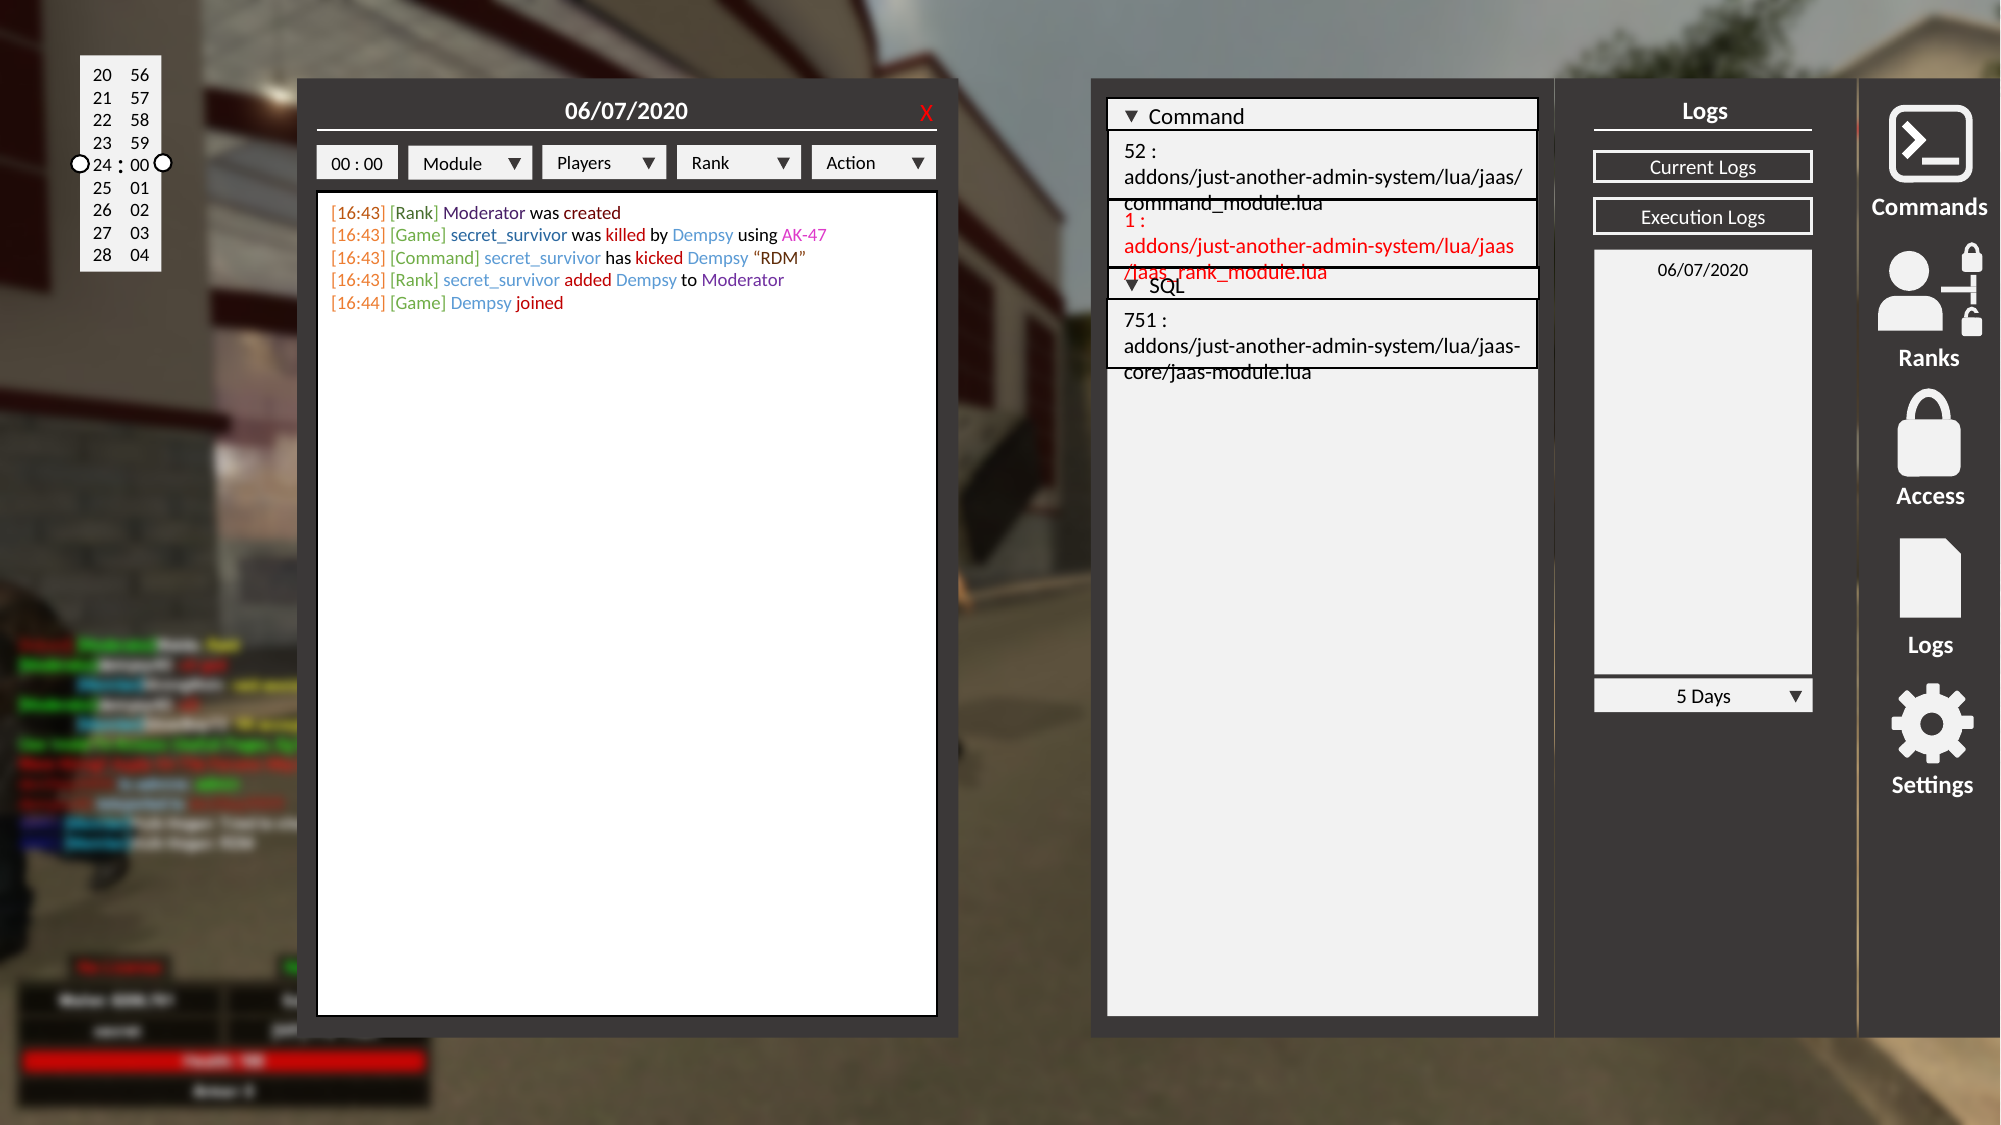

56
57
58
59
00
01
02
03
04

:

06/07/2020
X
00 : 00

Players

Rank

Action

Module

[16:43] [Rank] Moderator was created
[16:43] [Game] secret_survivor was killed by Dempsy using AK-47
[16:43] [Command] secret_survivor has kicked Dempsy “RDM”
[16:43] [Rank] secret_survivor added Dempsy to Moderator
[16:44] [Game] Dempsy joined

Logs

Commands

Ranks

Access

Logs

Settings
Command

52 : addons/just-another-admin-system/lua/jaas/command_module.lua

Current Logs
1 : addons/just-another-admin-system/lua/jaas/jaas_rank_module.lua

Execution Logs

06/07/2020
5 Days

SQL

751 : addons/just-another-admin-system/lua/jaas-core/jaas-module.lua